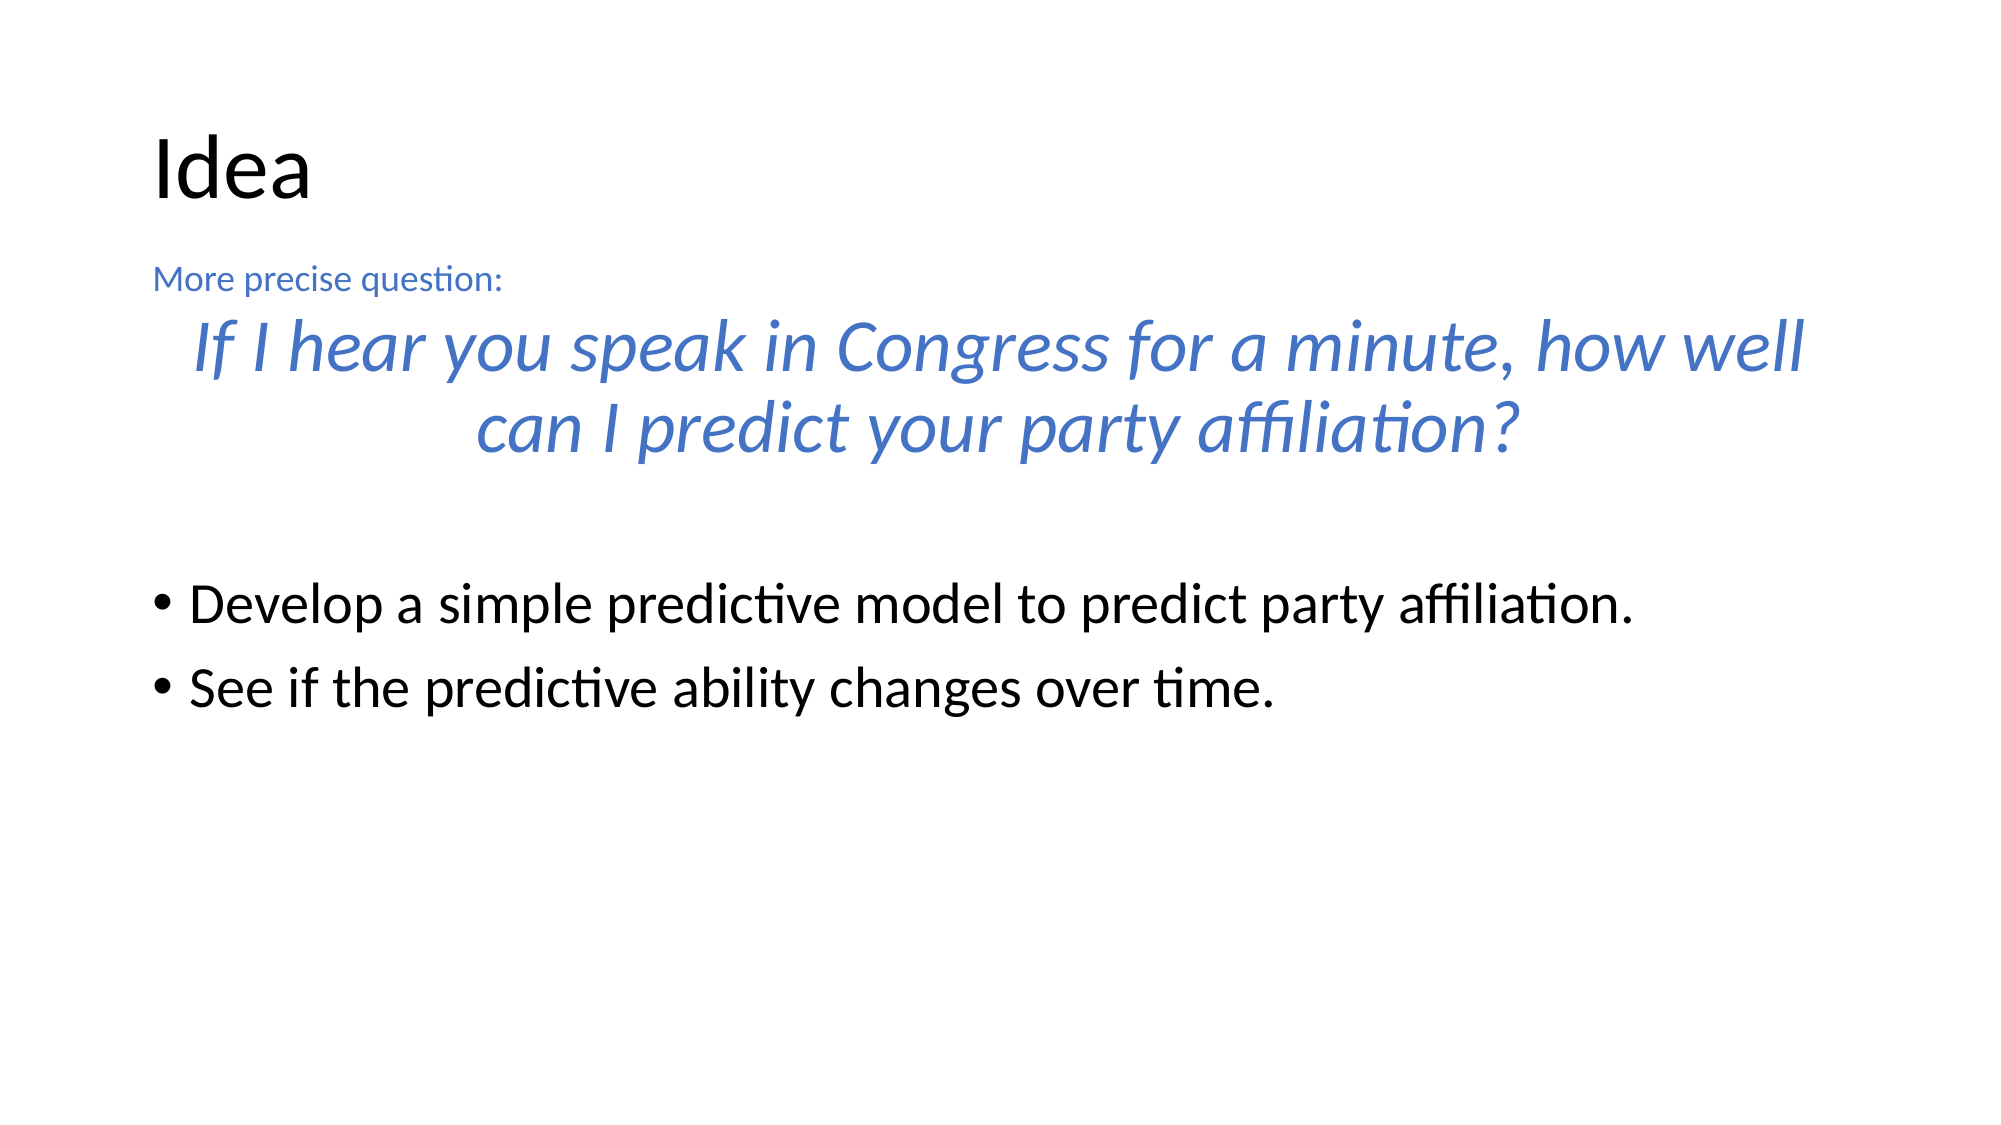

# Idea
More precise question:
If I hear you speak in Congress for a minute, how well can I predict your party affiliation?

Develop a simple predictive model to predict party affiliation.
See if the predictive ability changes over time.